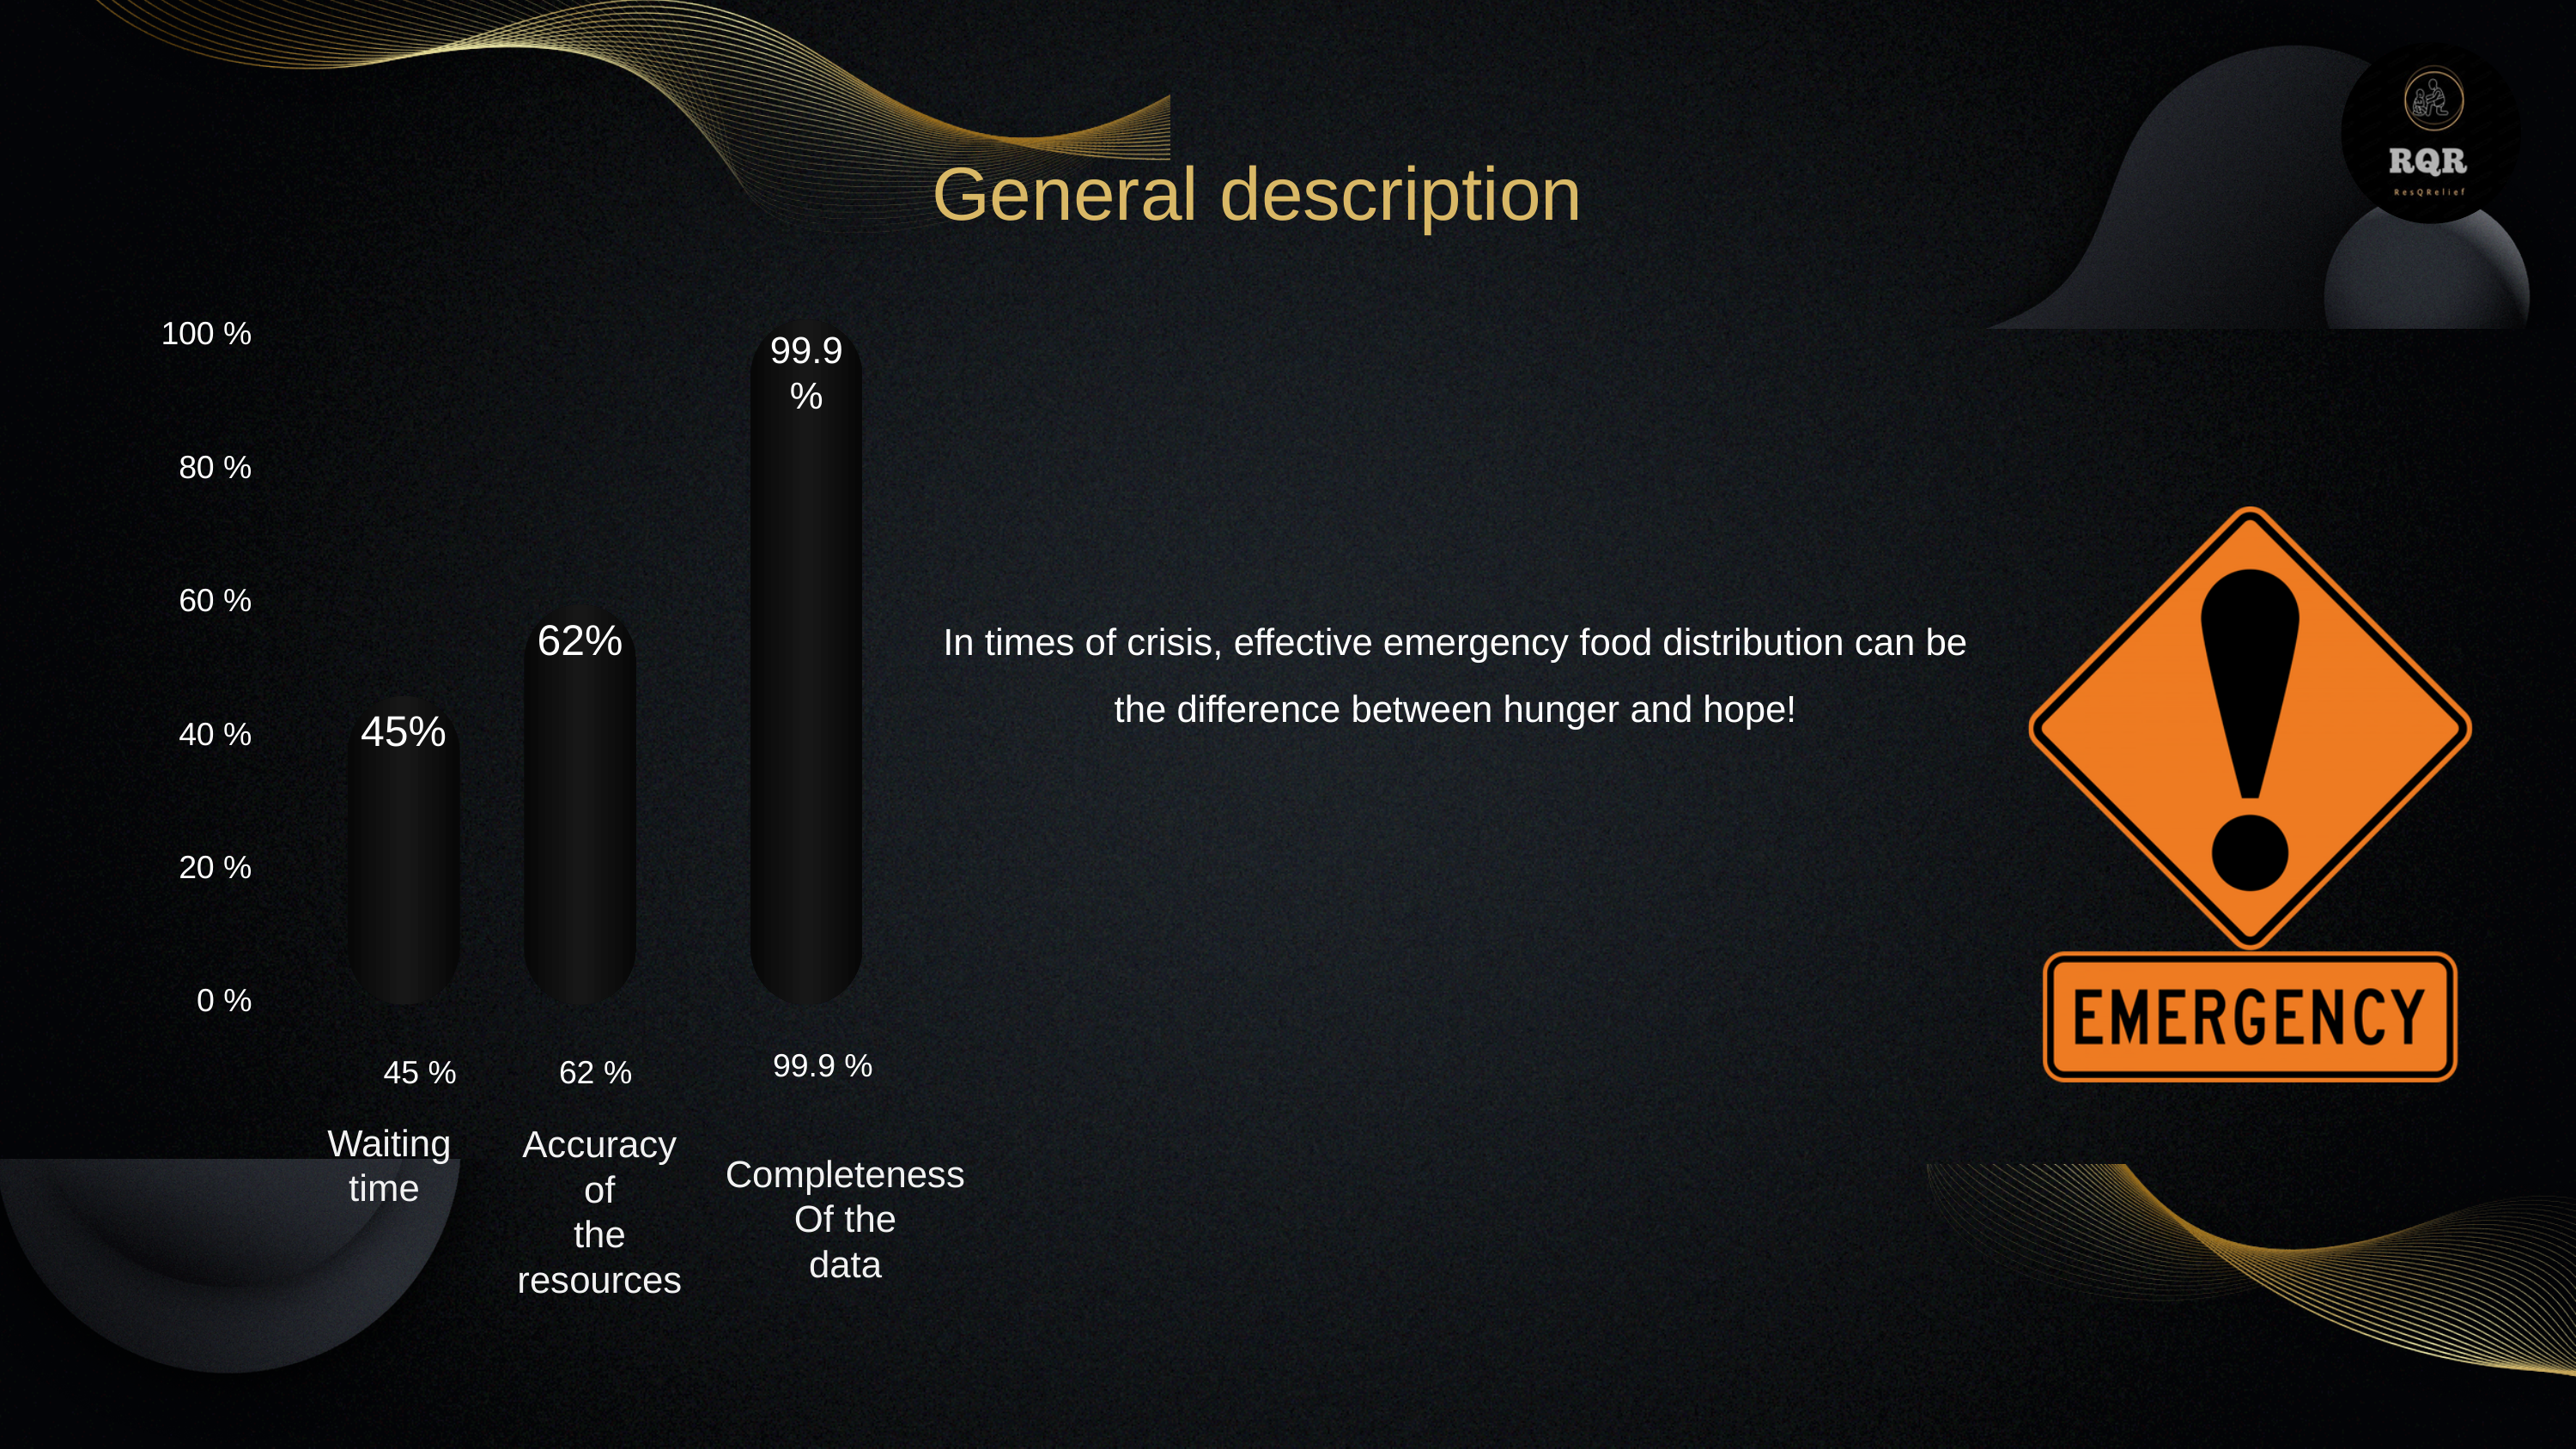

General description
100 %
99.9%

80 %

60 %
In times of crisis, effective emergency food distribution can be the difference between hunger and hope!

62%
40 %

45%
20 %
0 %
99.9 %
45 %
62 %
     Waiting
 time
Accuracy
of
the
resources

Completeness
Of the
data

Presentation template by